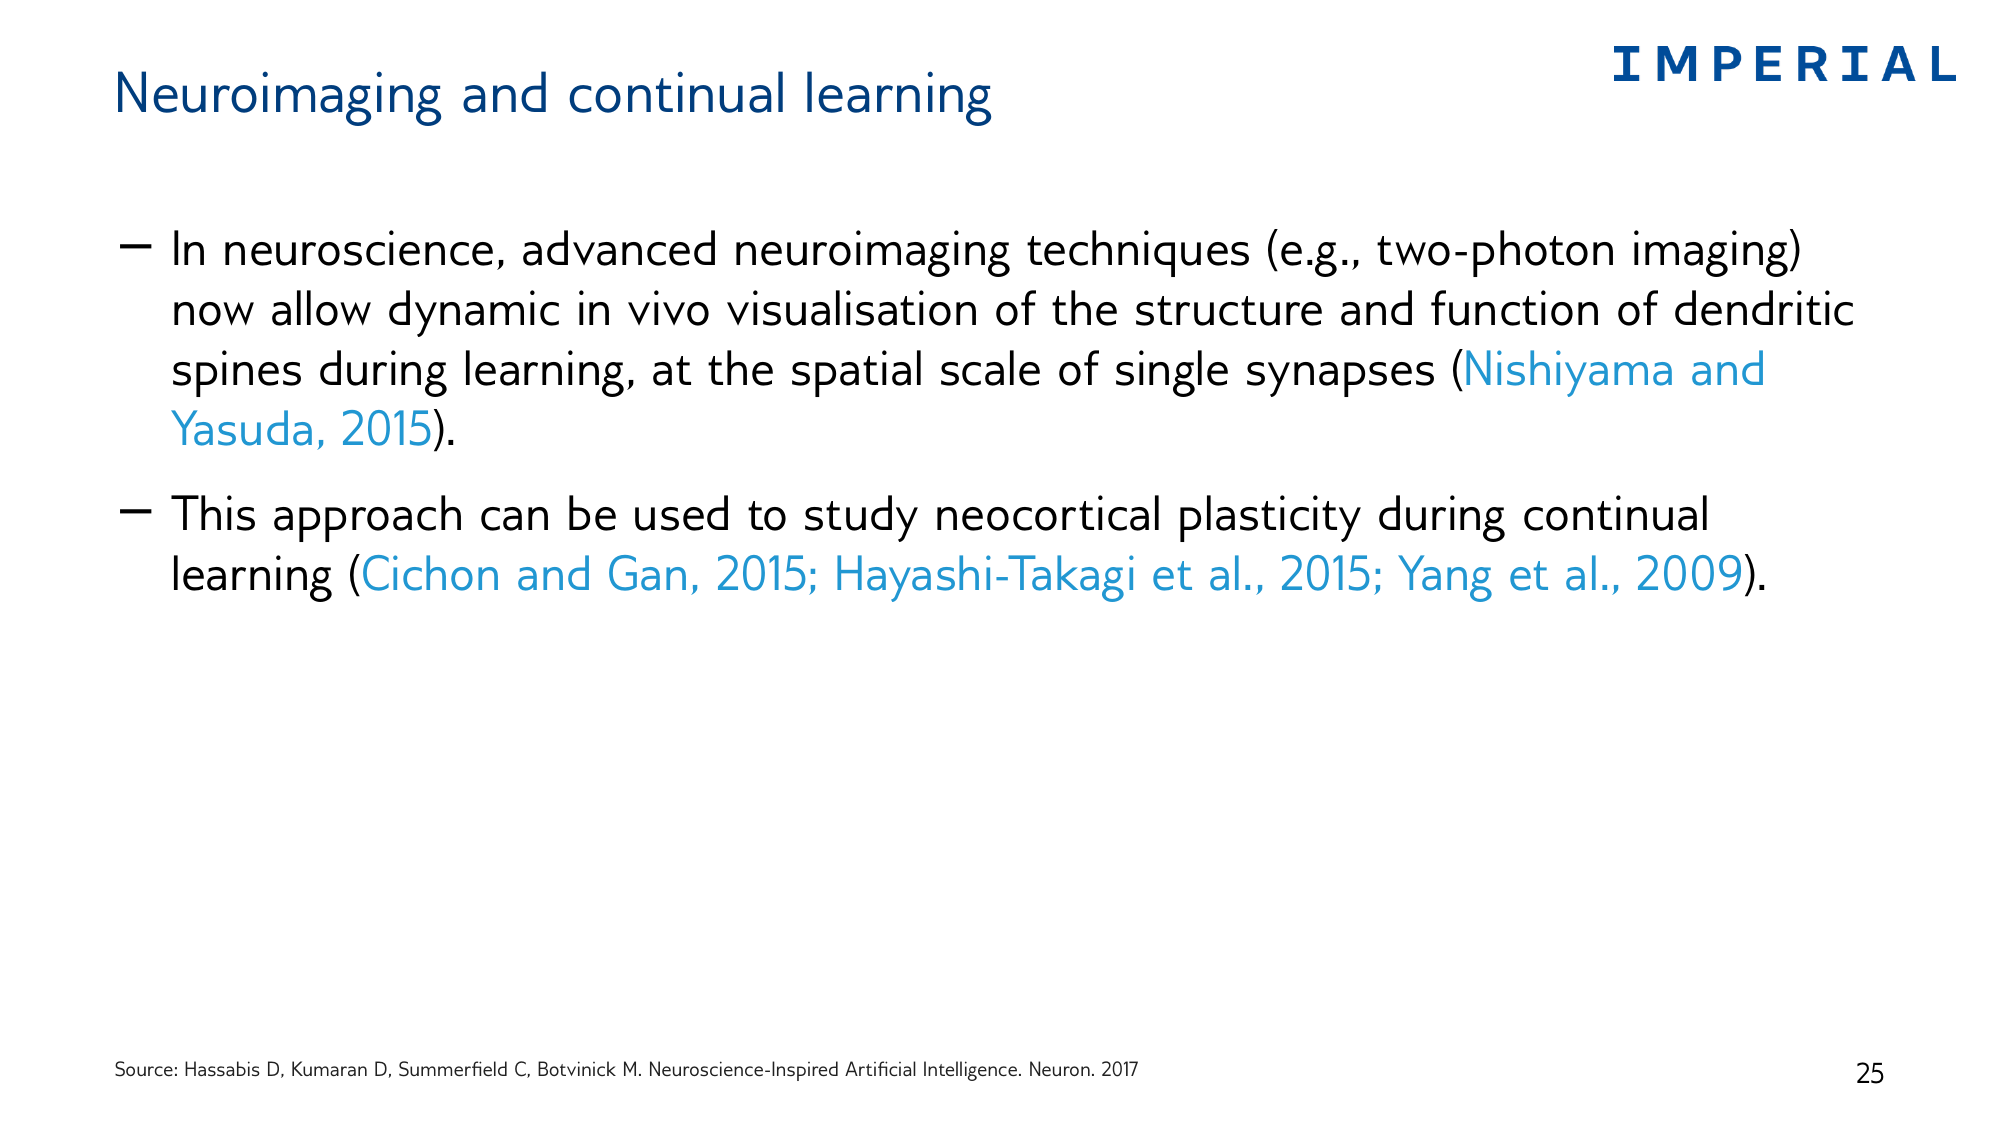

# Neuroimaging and continual learning
In neuroscience, advanced neuroimaging techniques (e.g., two-photon imaging) now allow dynamic in vivo visualisation of the structure and function of dendritic spines during learning, at the spatial scale of single synapses (Nishiyama and Yasuda, 2015).
This approach can be used to study neocortical plasticity during continual learning (Cichon and Gan, 2015; Hayashi-Takagi et al., 2015; Yang et al., 2009).

25
Source: Hassabis D, Kumaran D, Summerfield C, Botvinick M. Neuroscience-Inspired Artificial Intelligence. Neuron. 2017